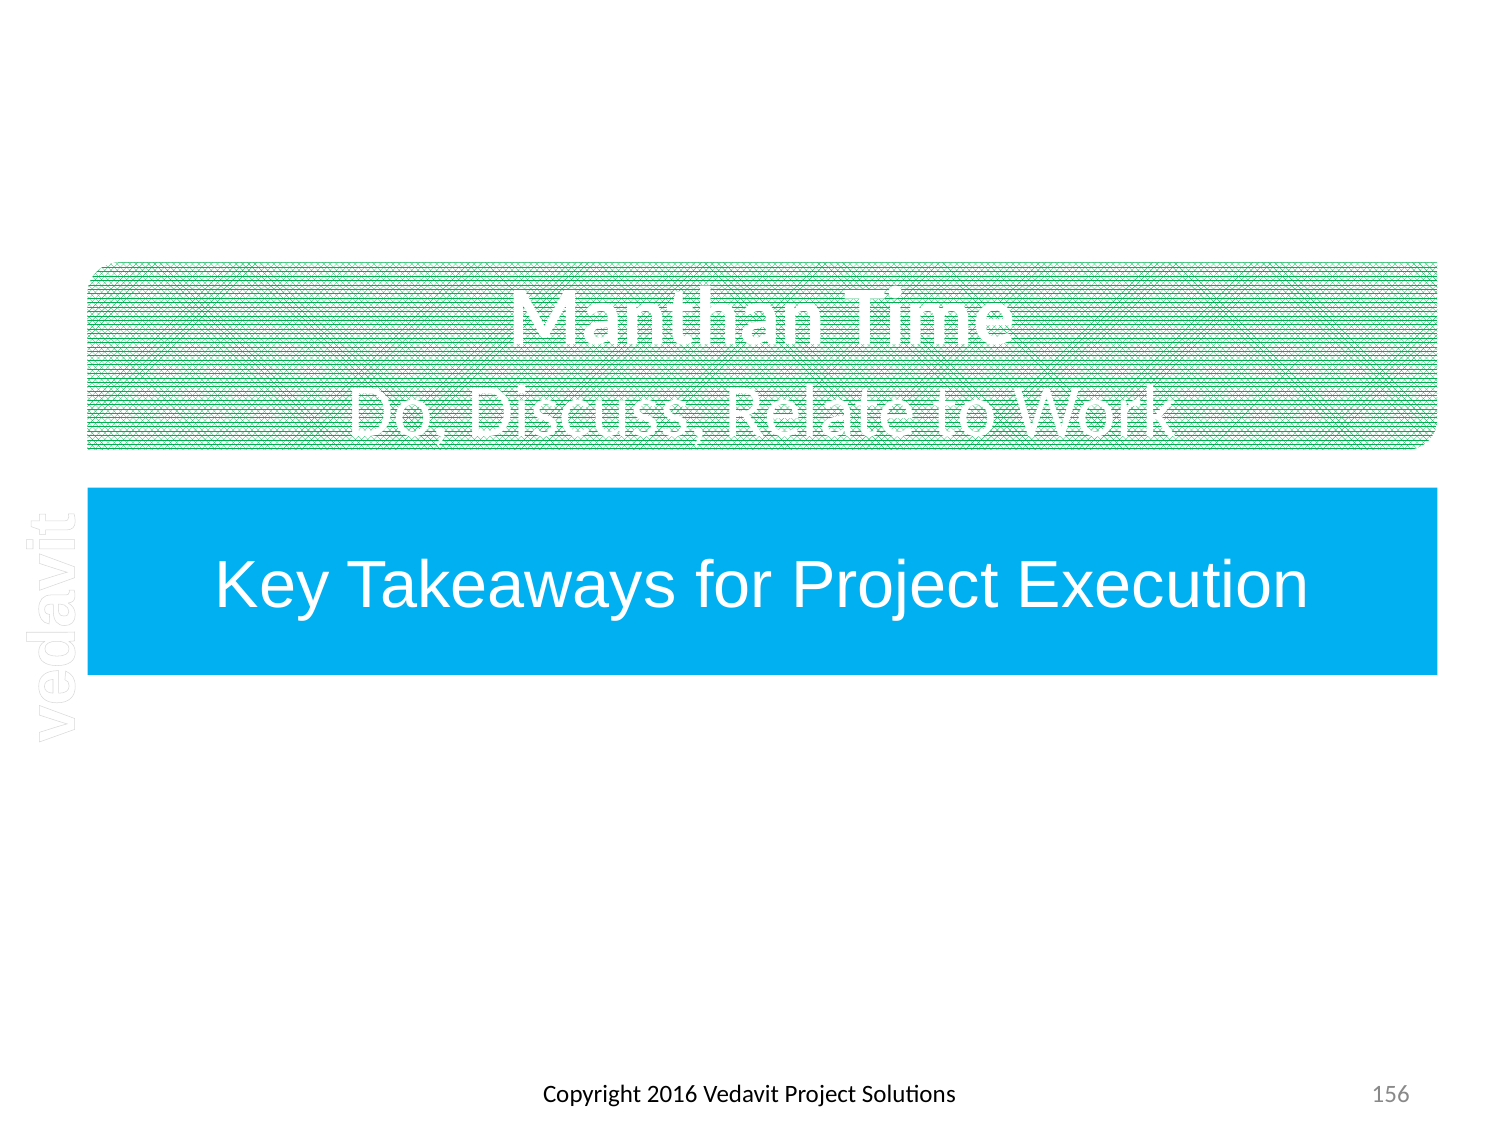

# Key Takeaways for Project Execution
Copyright 2016 Vedavit Project Solutions
156